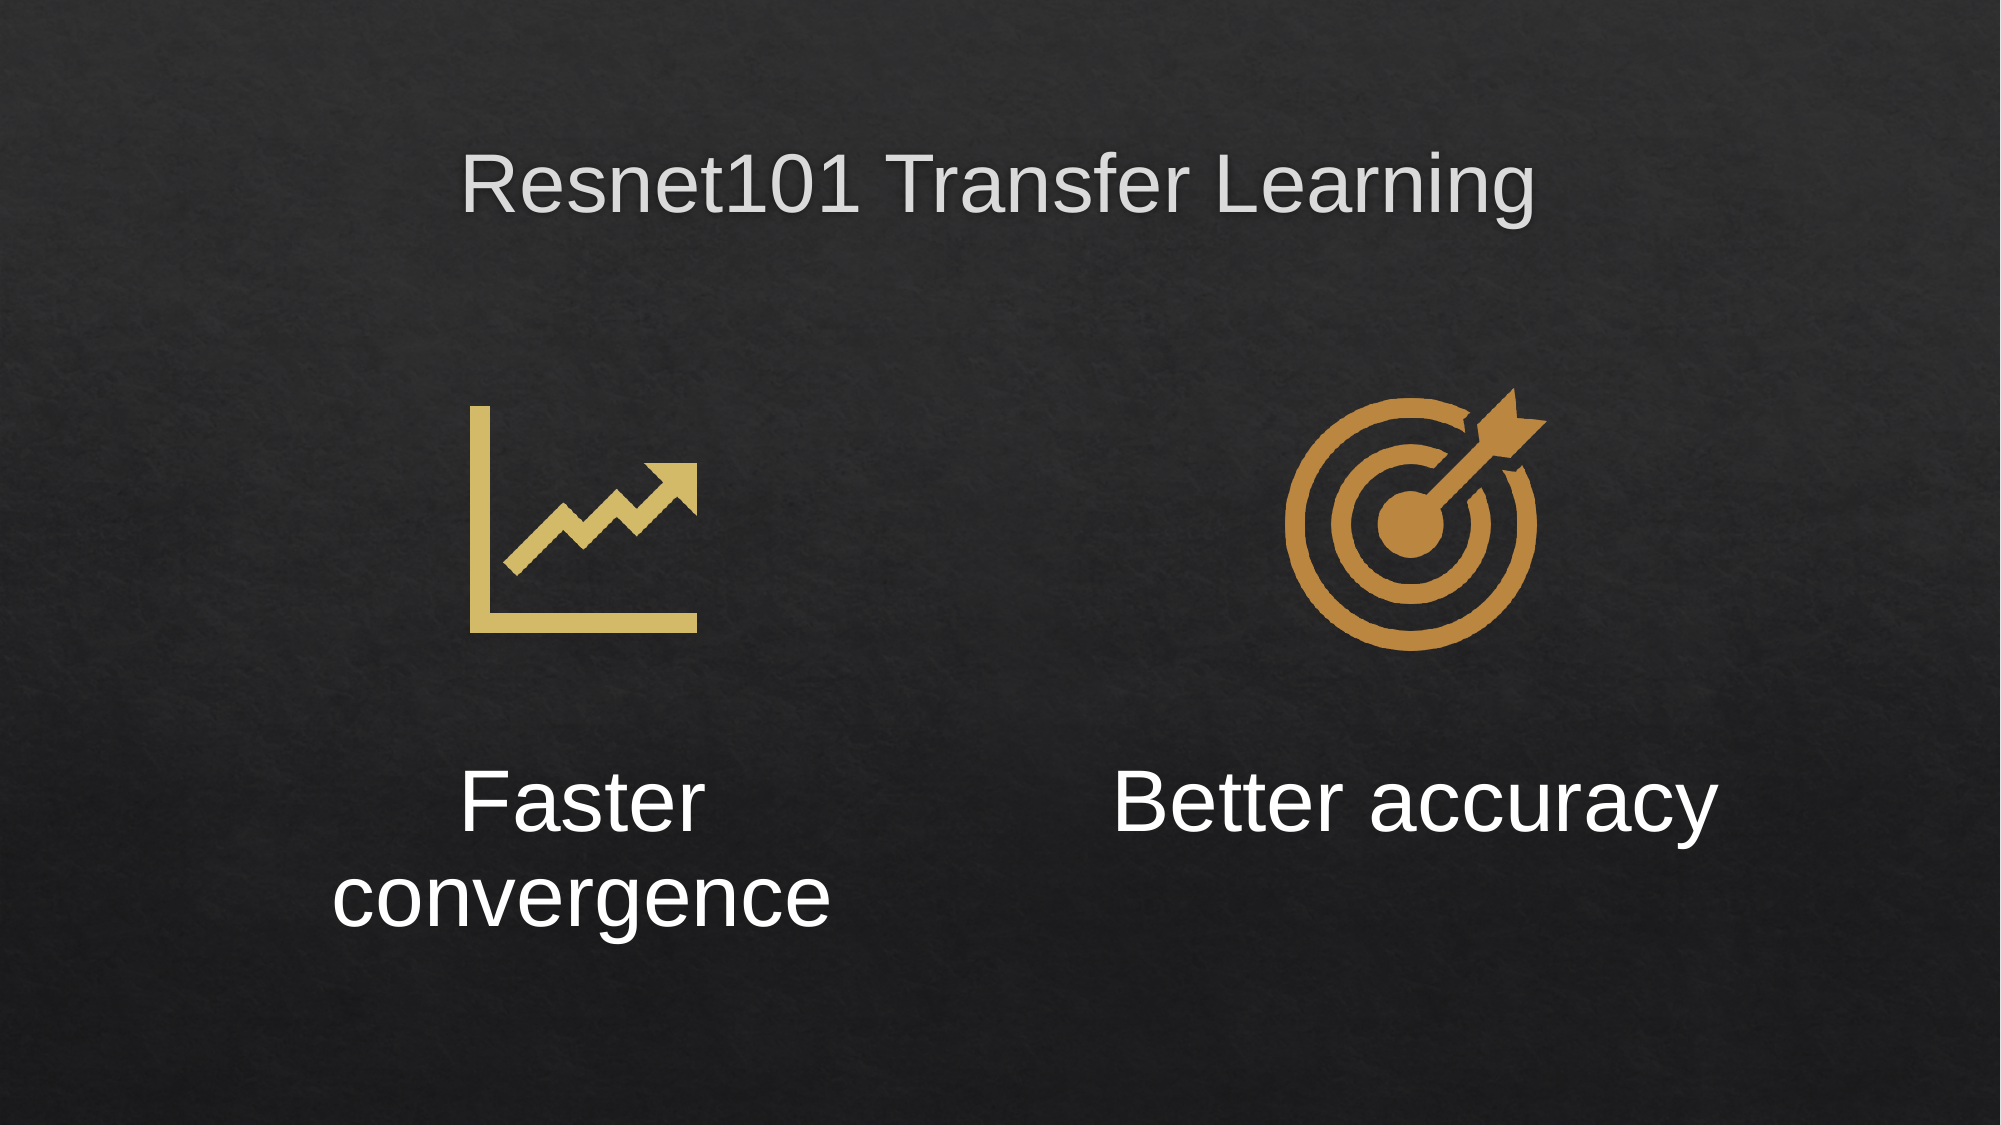

# Resnet101 Transfer Learning
Faster convergence
Better accuracy